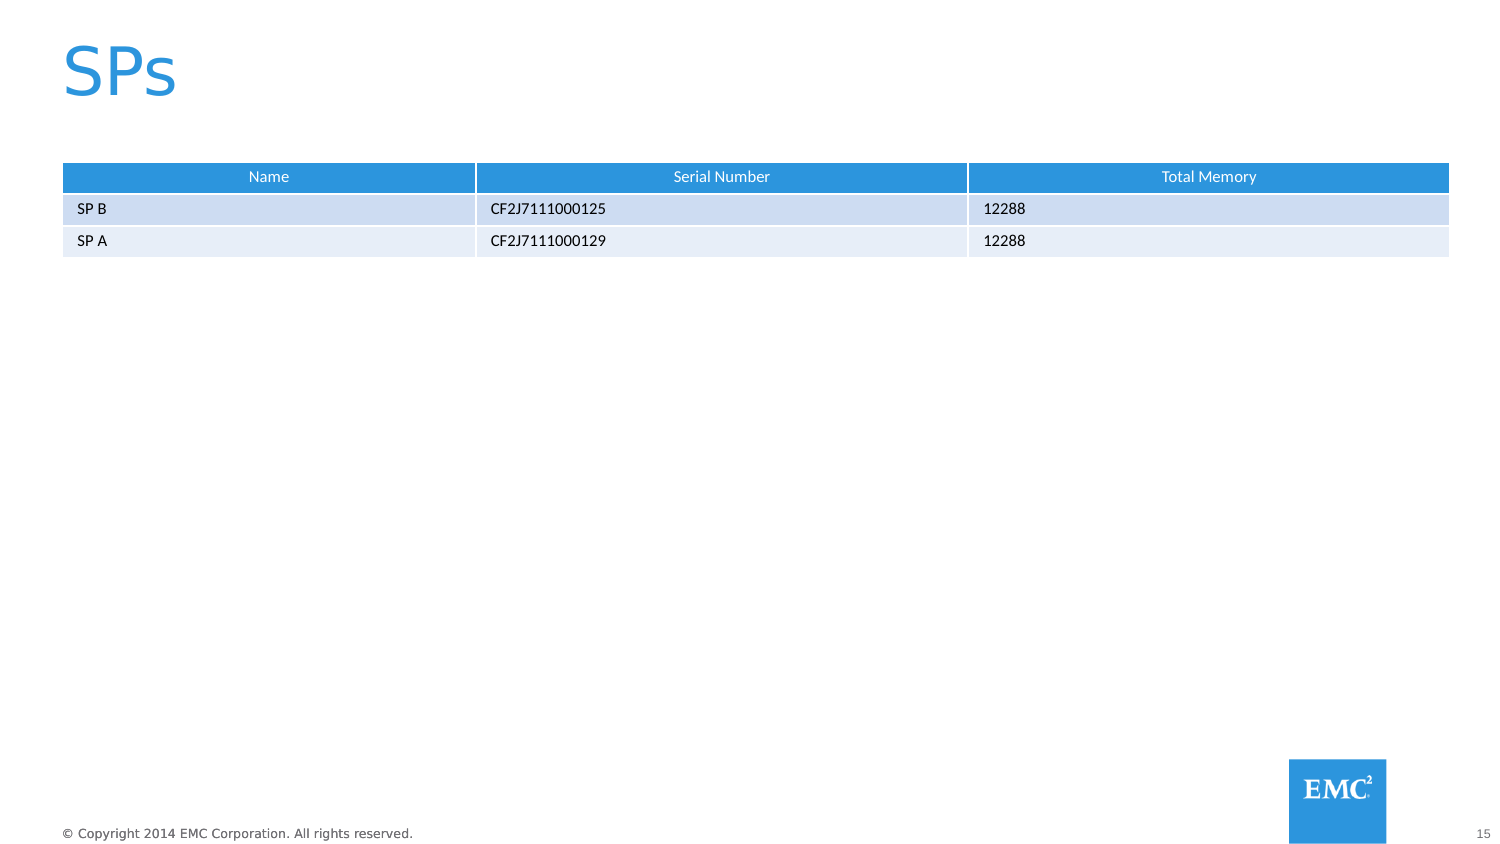

# SPs
| Name | Serial Number | Total Memory |
| --- | --- | --- |
| SP B | CF2J7111000125 | 12288 |
| SP A | CF2J7111000129 | 12288 |